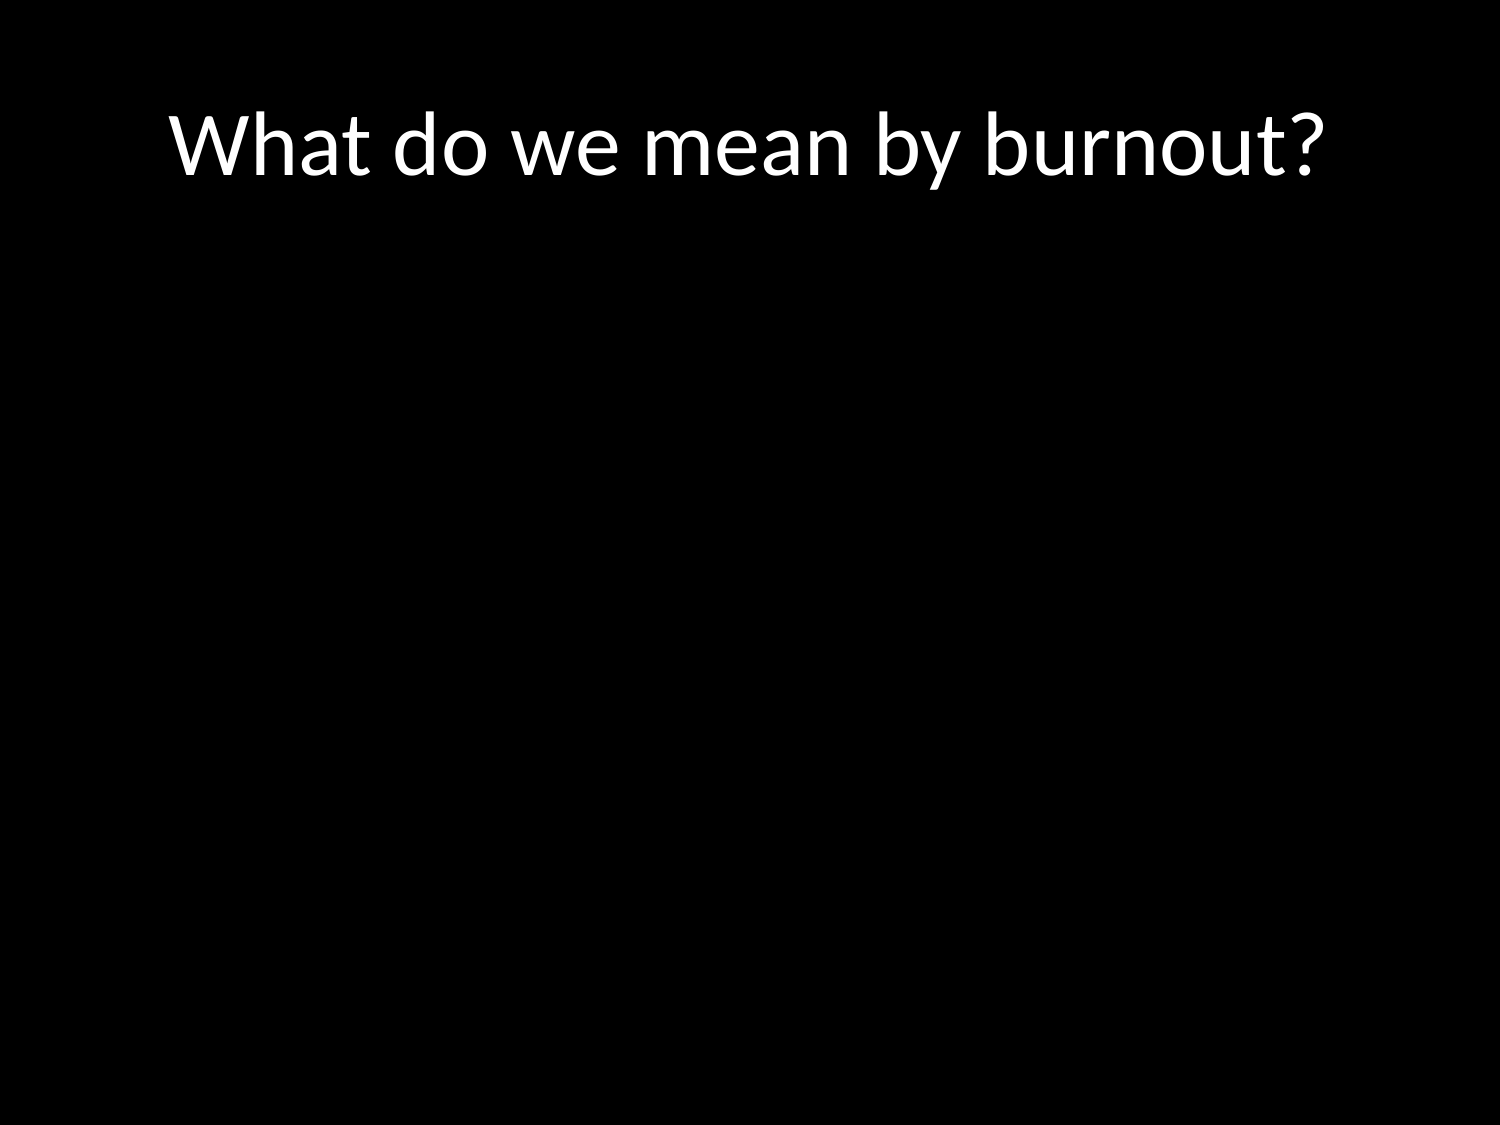

# What do we mean by burnout?